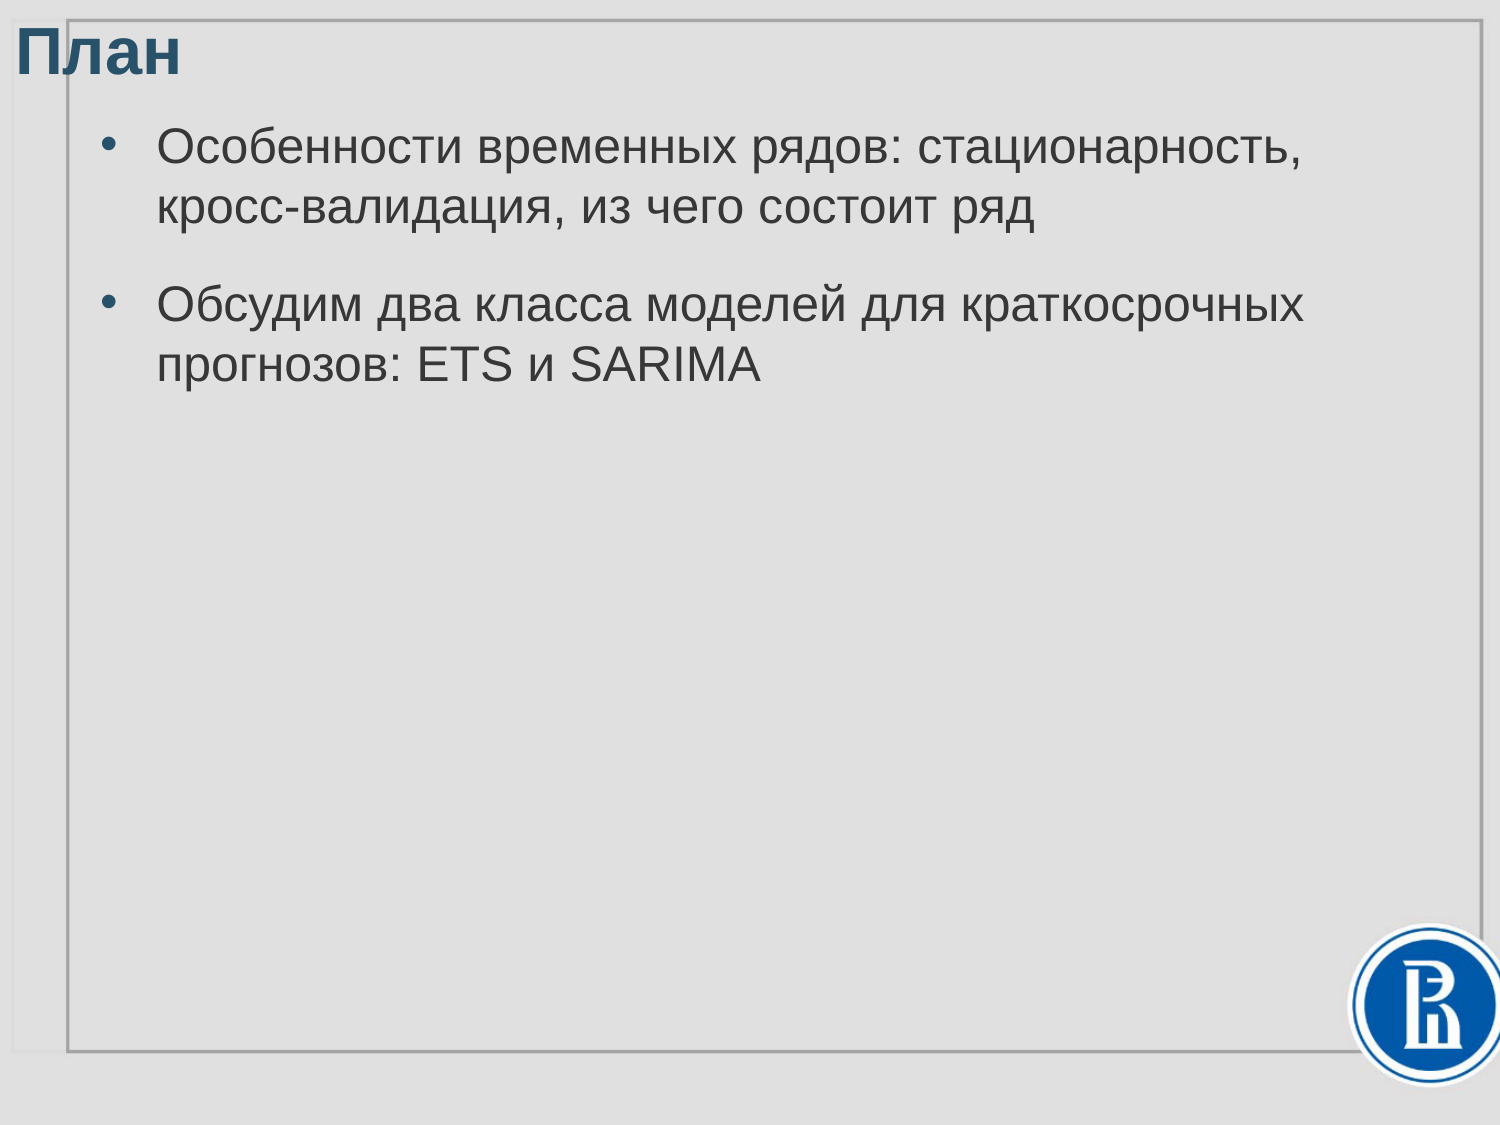

План
Особенности временных рядов: стационарность, кросс-валидация, из чего состоит ряд
Обсудим два класса моделей для краткосрочных прогнозов: ETS и SARIMA